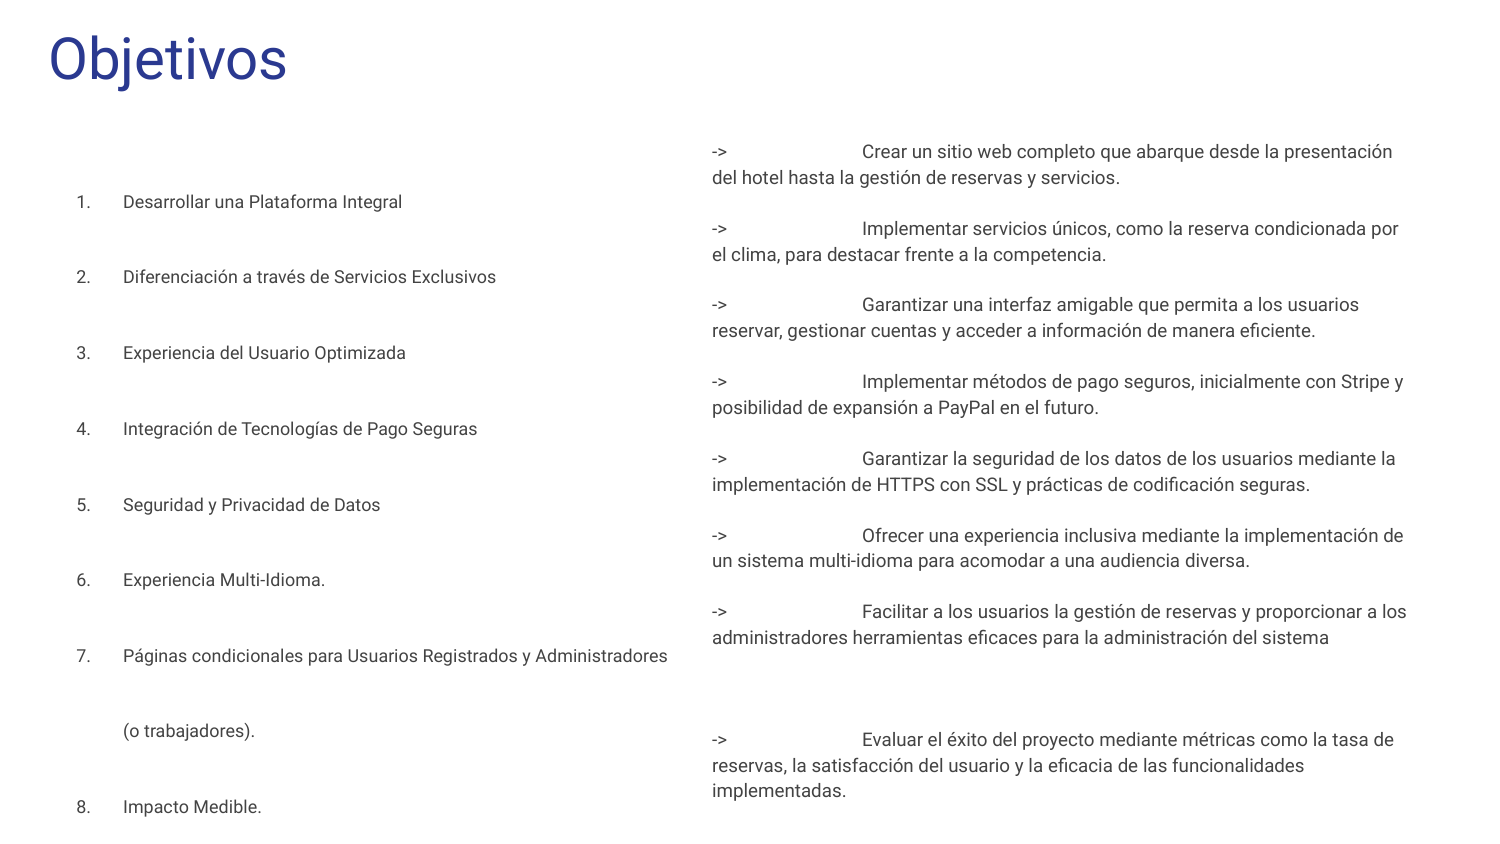

# Objetivos
Desarrollar una Plataforma Integral
Diferenciación a través de Servicios Exclusivos
Experiencia del Usuario Optimizada
Integración de Tecnologías de Pago Seguras
Seguridad y Privacidad de Datos
Experiencia Multi-Idioma.
Páginas condicionales para Usuarios Registrados y Administradores (o trabajadores).
Impacto Medible.
->	Crear un sitio web completo que abarque desde la presentación del hotel hasta la gestión de reservas y servicios.
->	Implementar servicios únicos, como la reserva condicionada por el clima, para destacar frente a la competencia.
->	Garantizar una interfaz amigable que permita a los usuarios reservar, gestionar cuentas y acceder a información de manera eficiente.
->	Implementar métodos de pago seguros, inicialmente con Stripe y posibilidad de expansión a PayPal en el futuro.
->	Garantizar la seguridad de los datos de los usuarios mediante la implementación de HTTPS con SSL y prácticas de codificación seguras.
->	Ofrecer una experiencia inclusiva mediante la implementación de un sistema multi-idioma para acomodar a una audiencia diversa.
->	Facilitar a los usuarios la gestión de reservas y proporcionar a los administradores herramientas eficaces para la administración del sistema

->	Evaluar el éxito del proyecto mediante métricas como la tasa de reservas, la satisfacción del usuario y la eficacia de las funcionalidades implementadas.